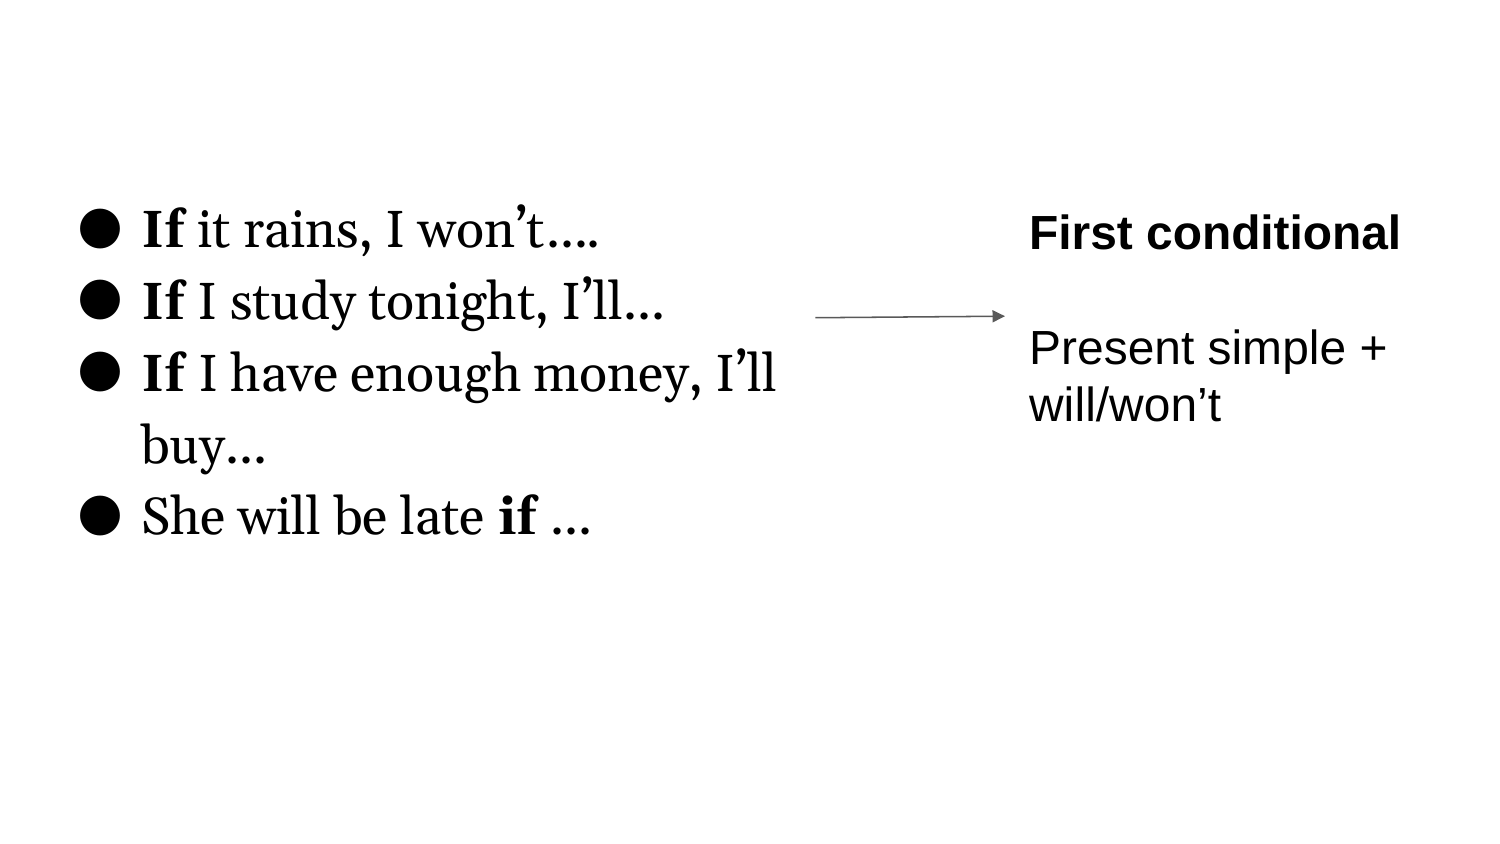

First conditional

Present simple + will/won’t
# If it rains, I won’t….
If I study tonight, I’ll...
If I have enough money, I’ll buy...
She will be late if ...